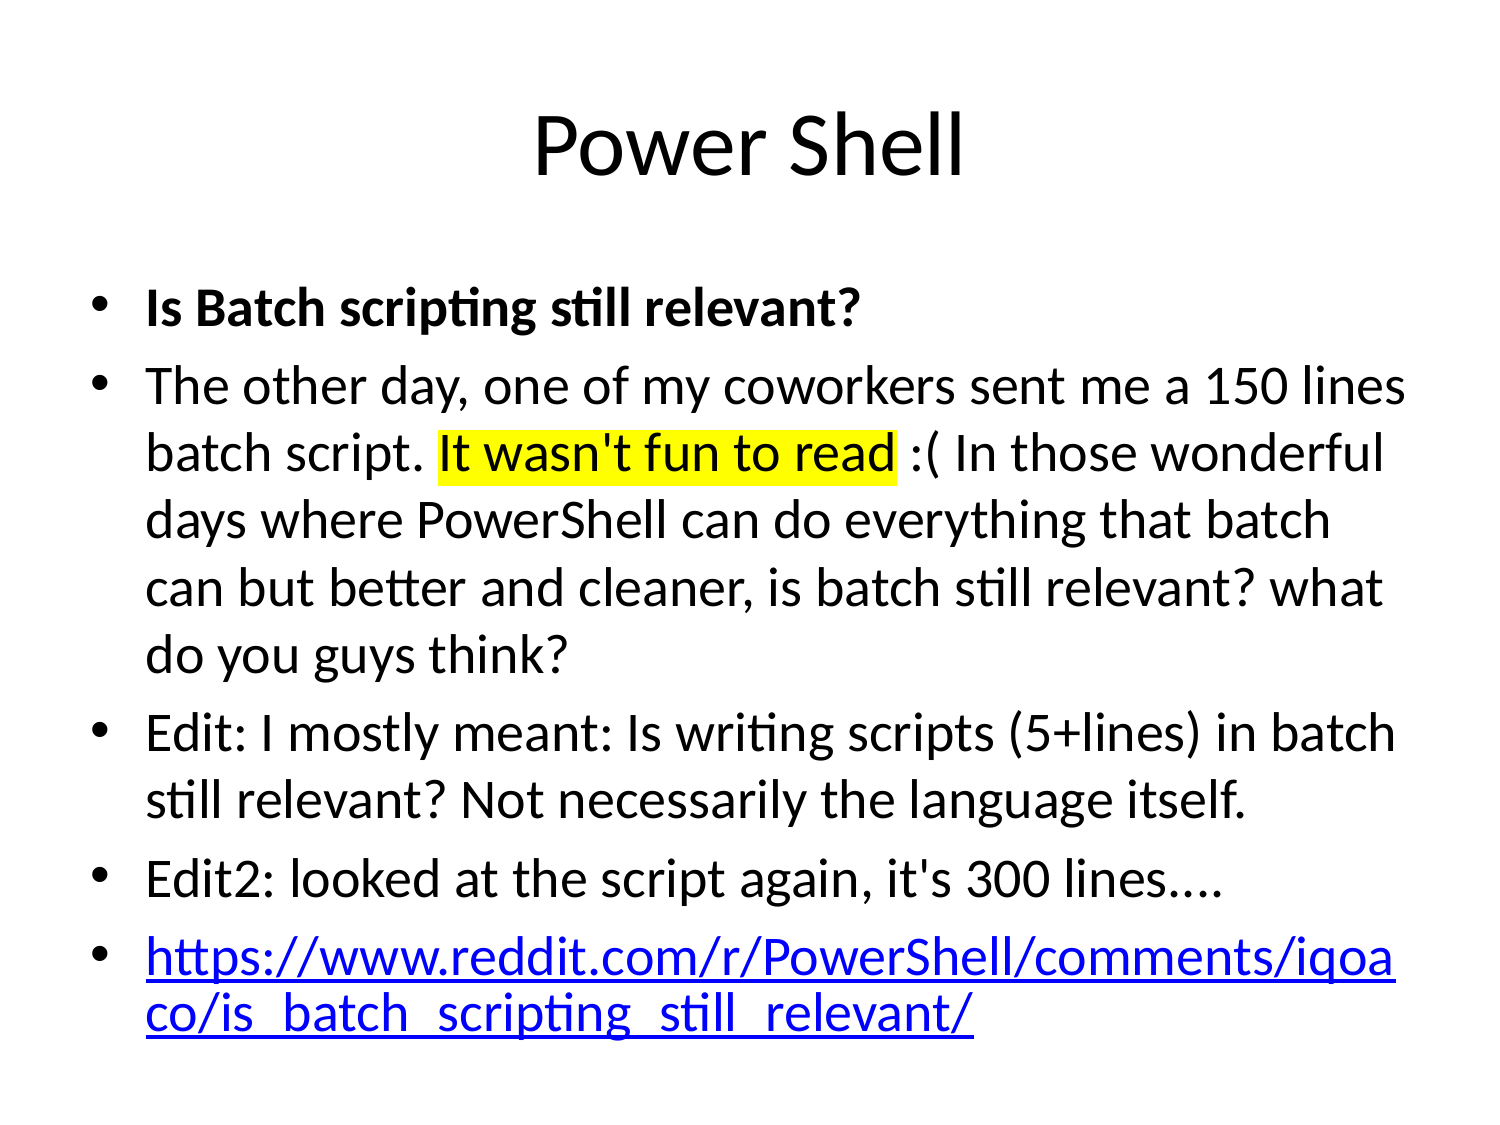

# Power Shell
Is Batch scripting still relevant?
The other day, one of my coworkers sent me a 150 lines batch script. It wasn't fun to read :( In those wonderful days where PowerShell can do everything that batch can but better and cleaner, is batch still relevant? what do you guys think?
Edit: I mostly meant: Is writing scripts (5+lines) in batch still relevant? Not necessarily the language itself.
Edit2: looked at the script again, it's 300 lines....
https://www.reddit.com/r/PowerShell/comments/iqoaco/is_batch_scripting_still_relevant/